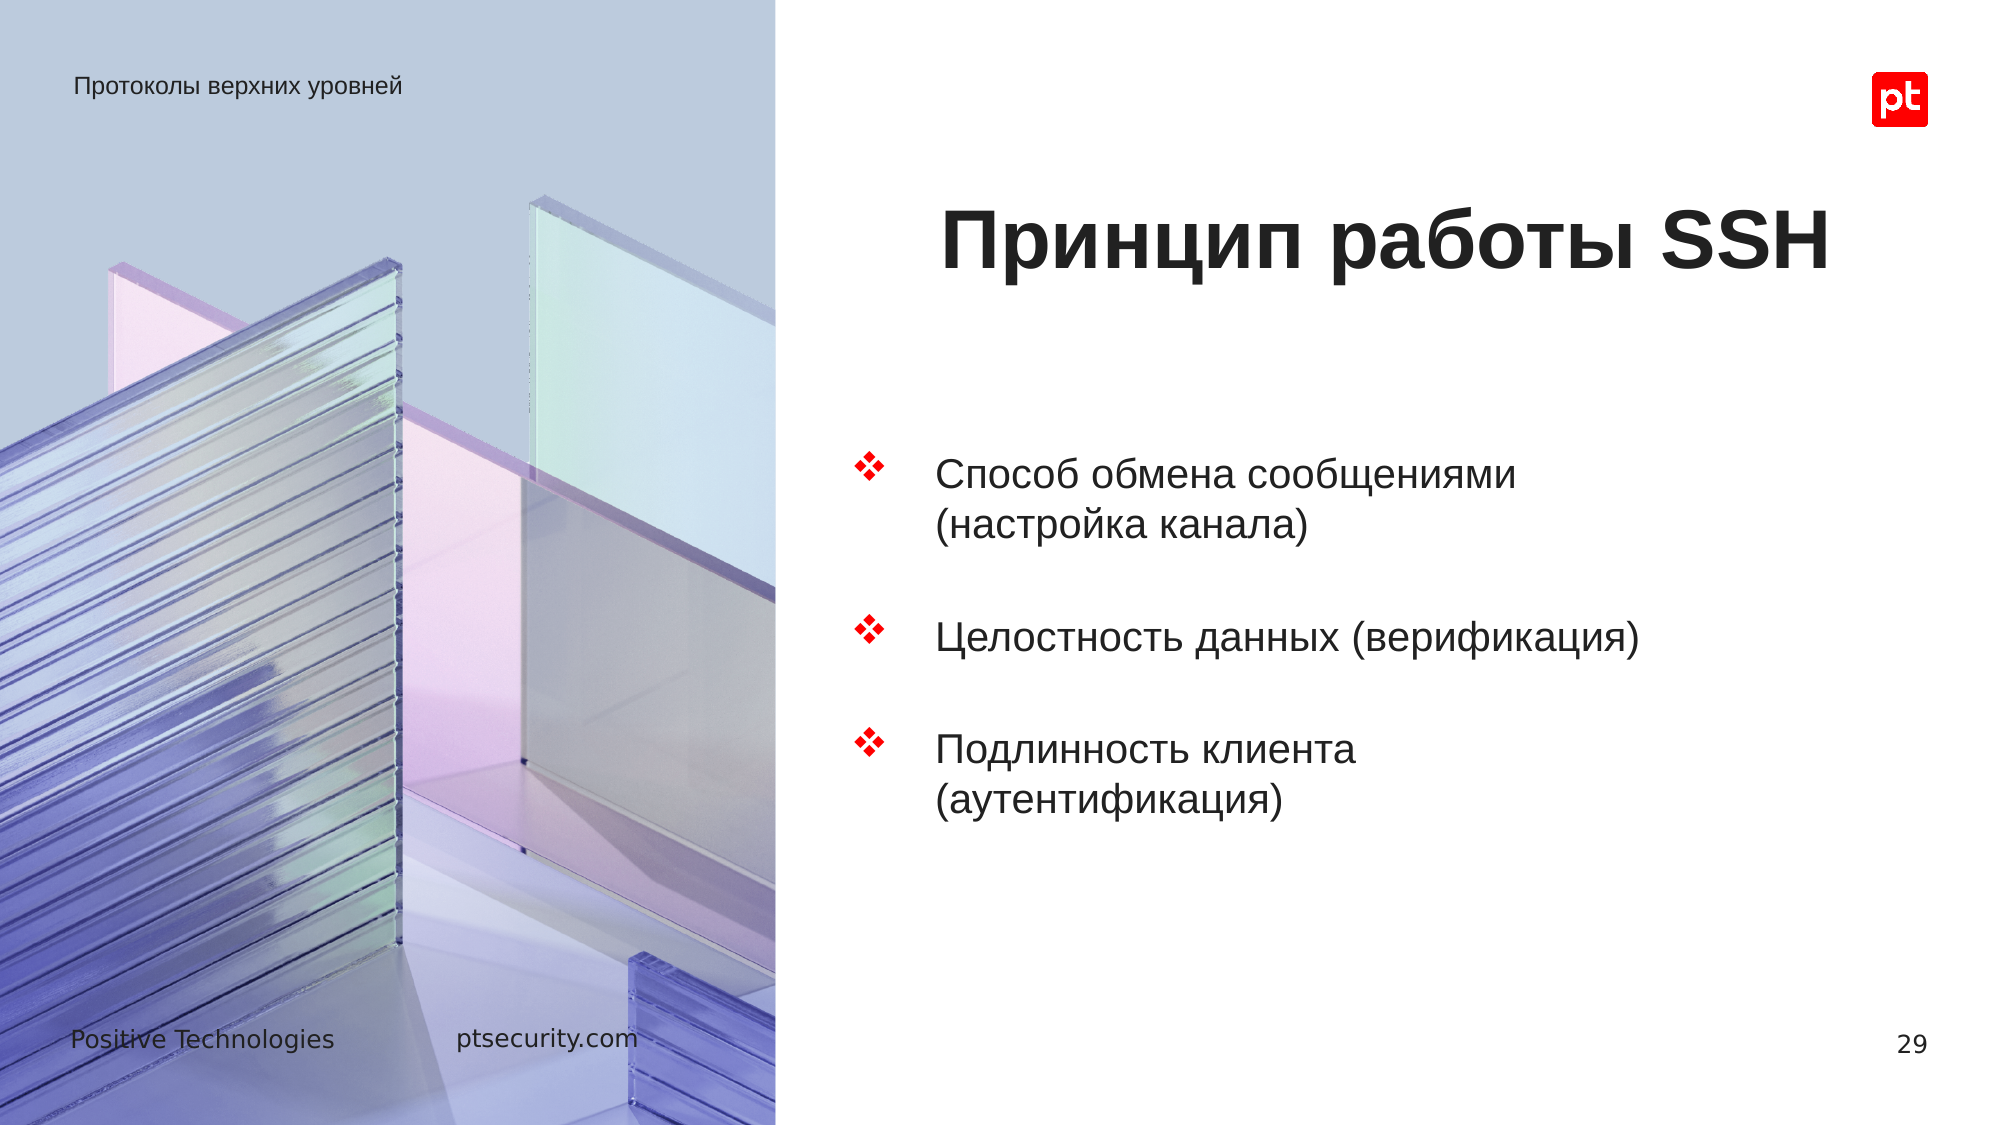

Протоколы верхних уровней
# Принцип работы SSH
Способ обмена сообщениями (настройка канала)
Целостность данных (верификация)
Подлинность клиента (аутентификация)
29